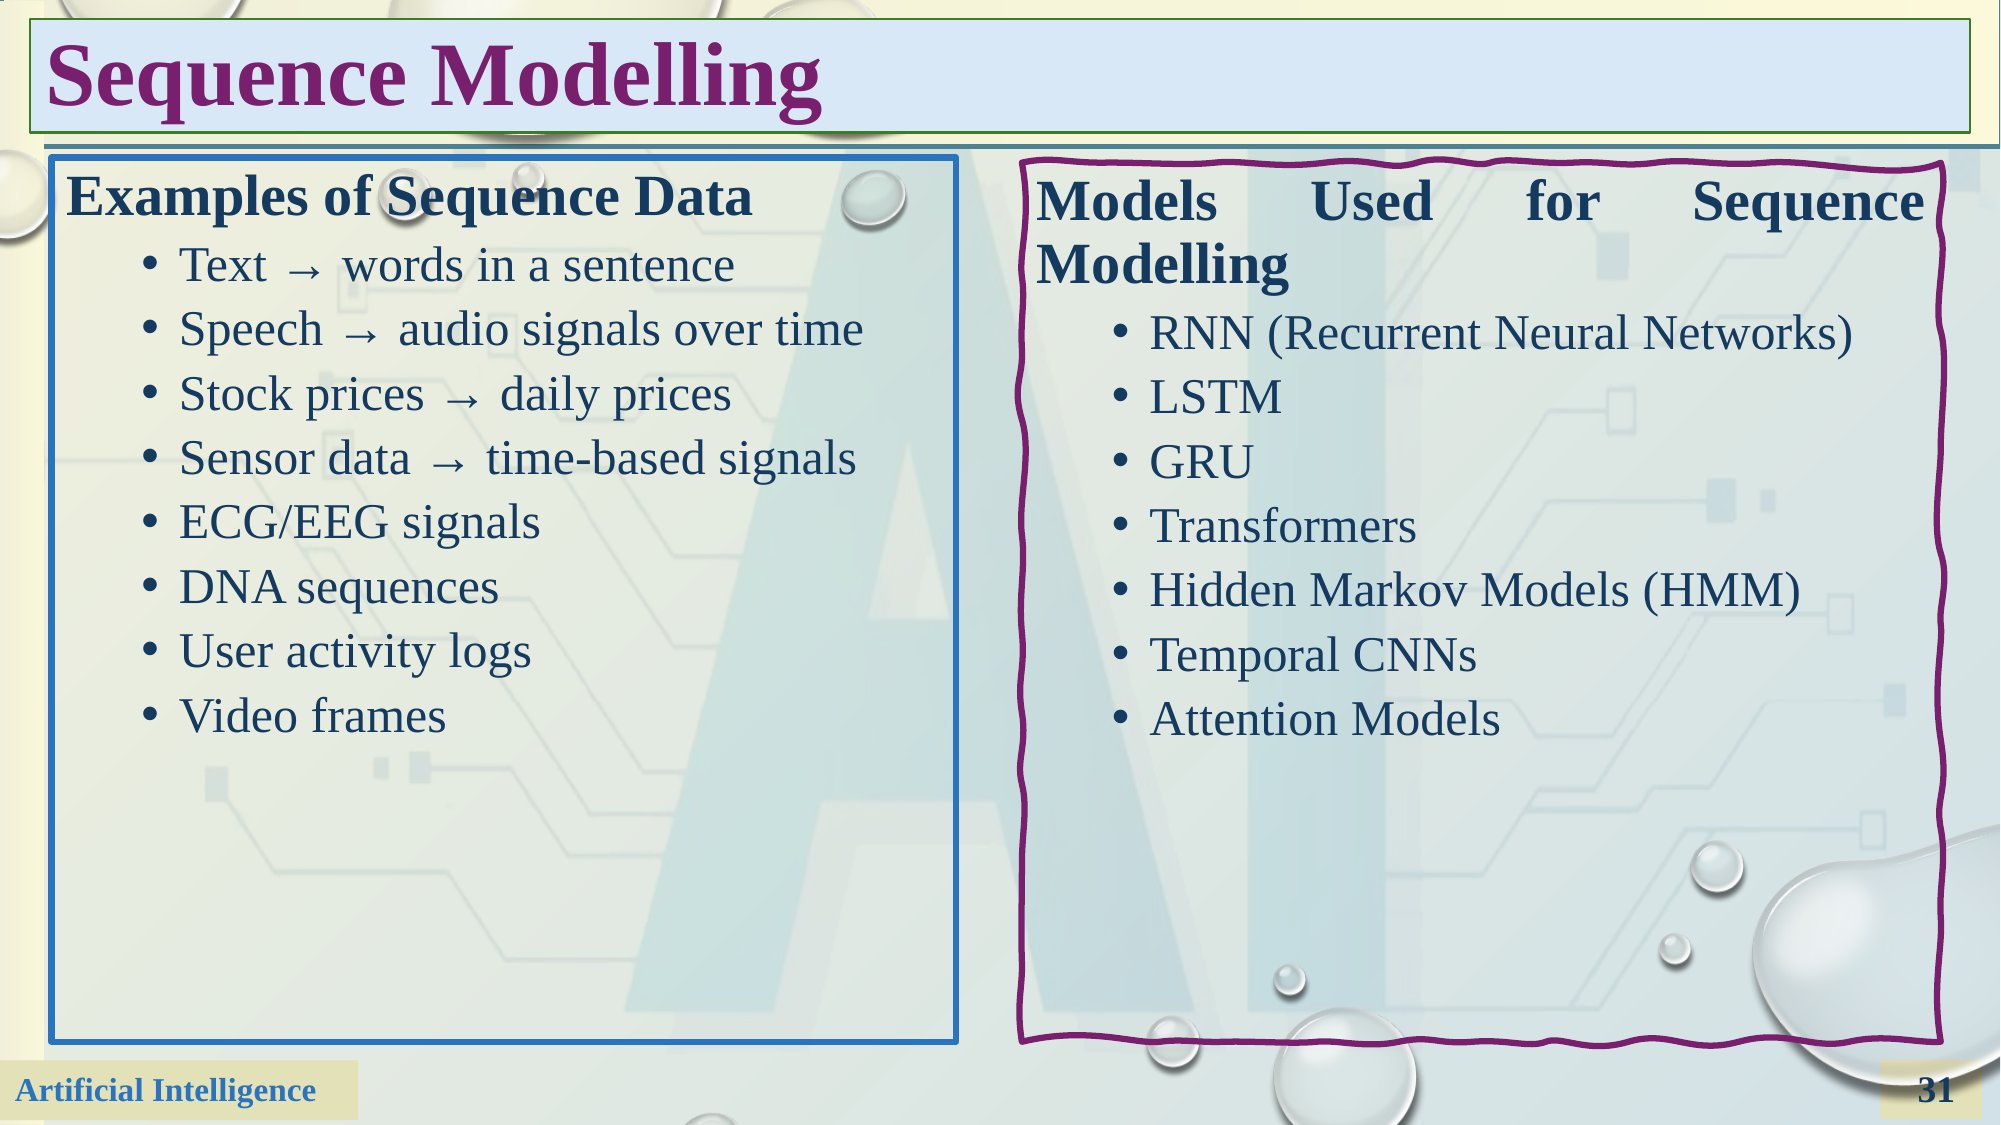

# Sequence Modelling
Examples of Sequence Data
Text → words in a sentence
Speech → audio signals over time
Stock prices → daily prices
Sensor data → time-based signals
ECG/EEG signals
DNA sequences
User activity logs
Video frames

Models Used for Sequence Modelling
RNN (Recurrent Neural Networks)
LSTM
GRU
Transformers
Hidden Markov Models (HMM)
Temporal CNNs
Attention Models
31